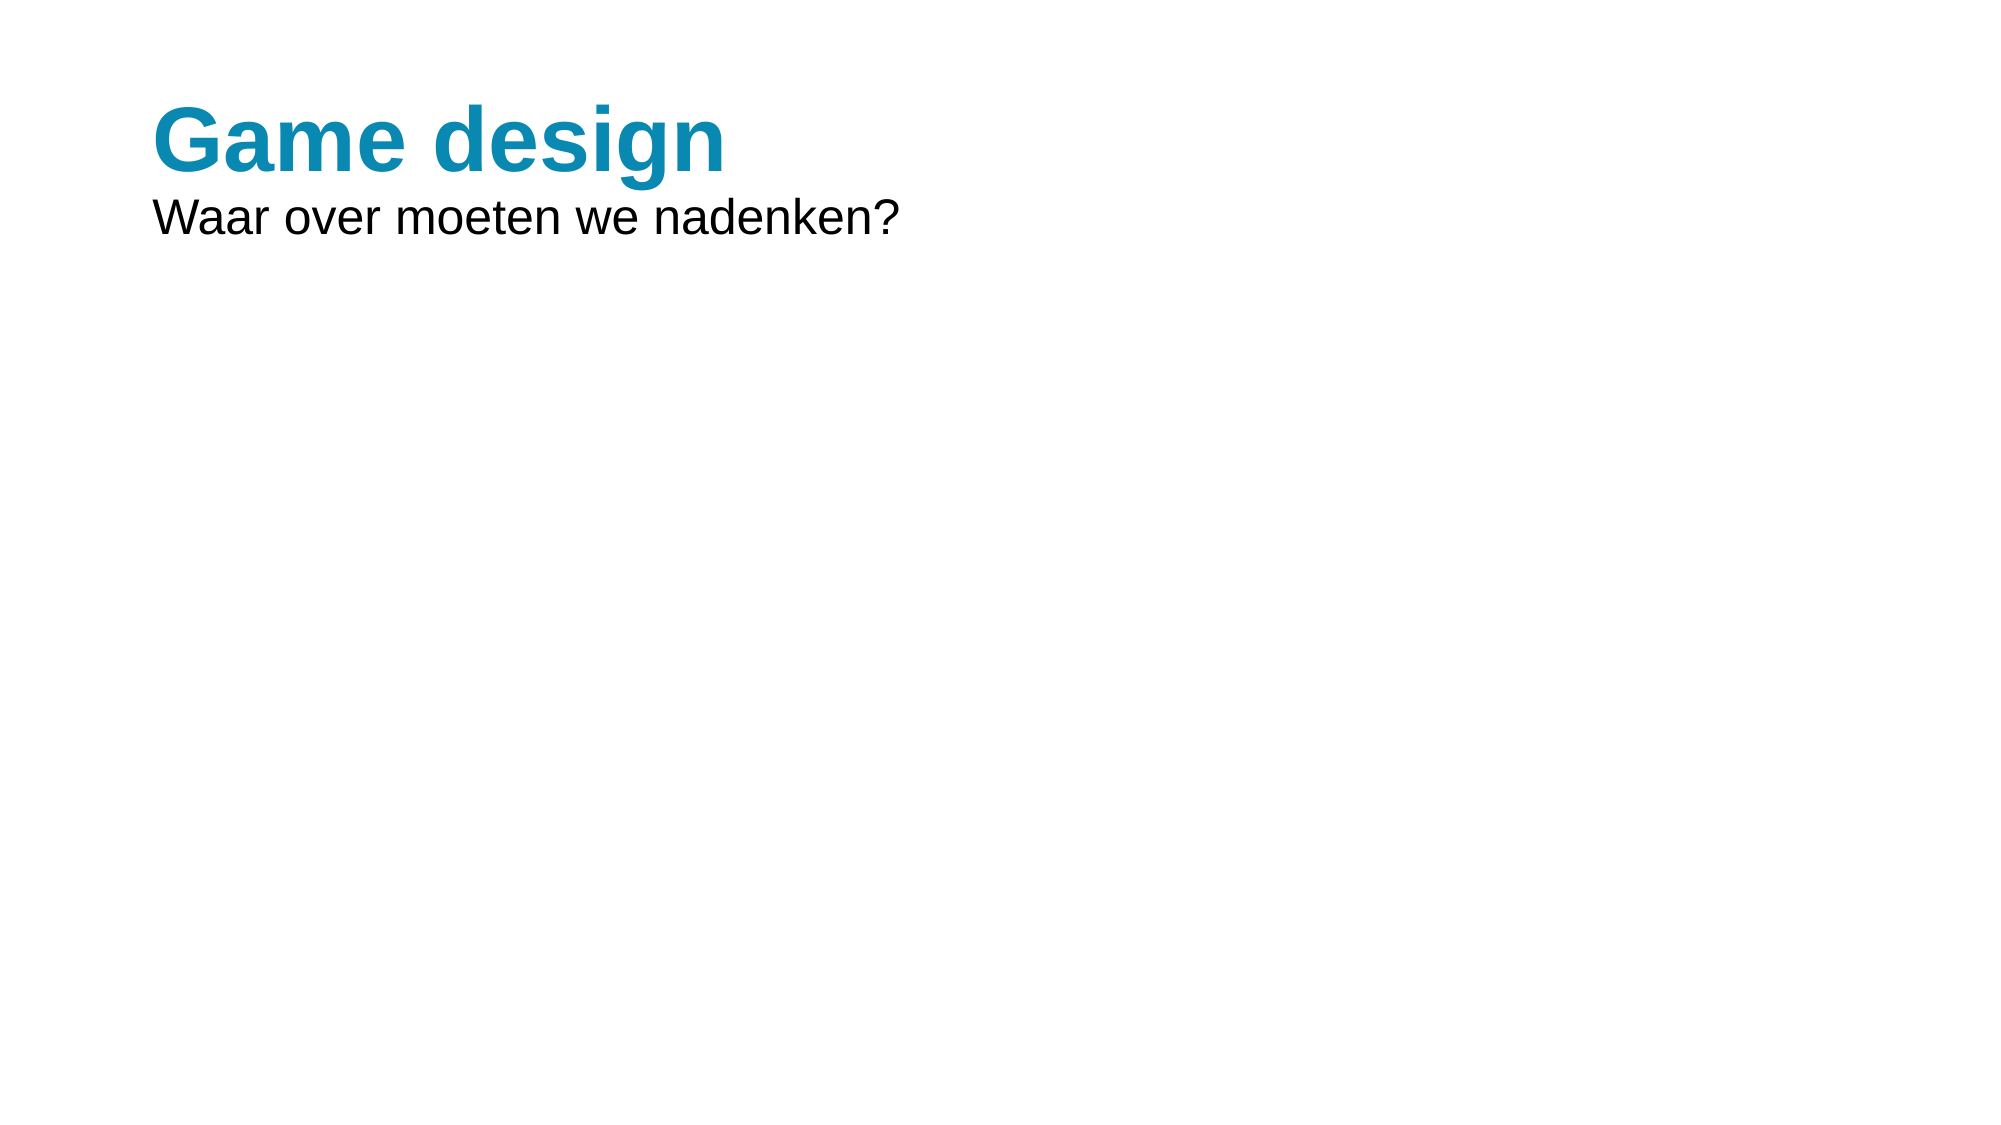

# Game design Waar over moeten we nadenken?